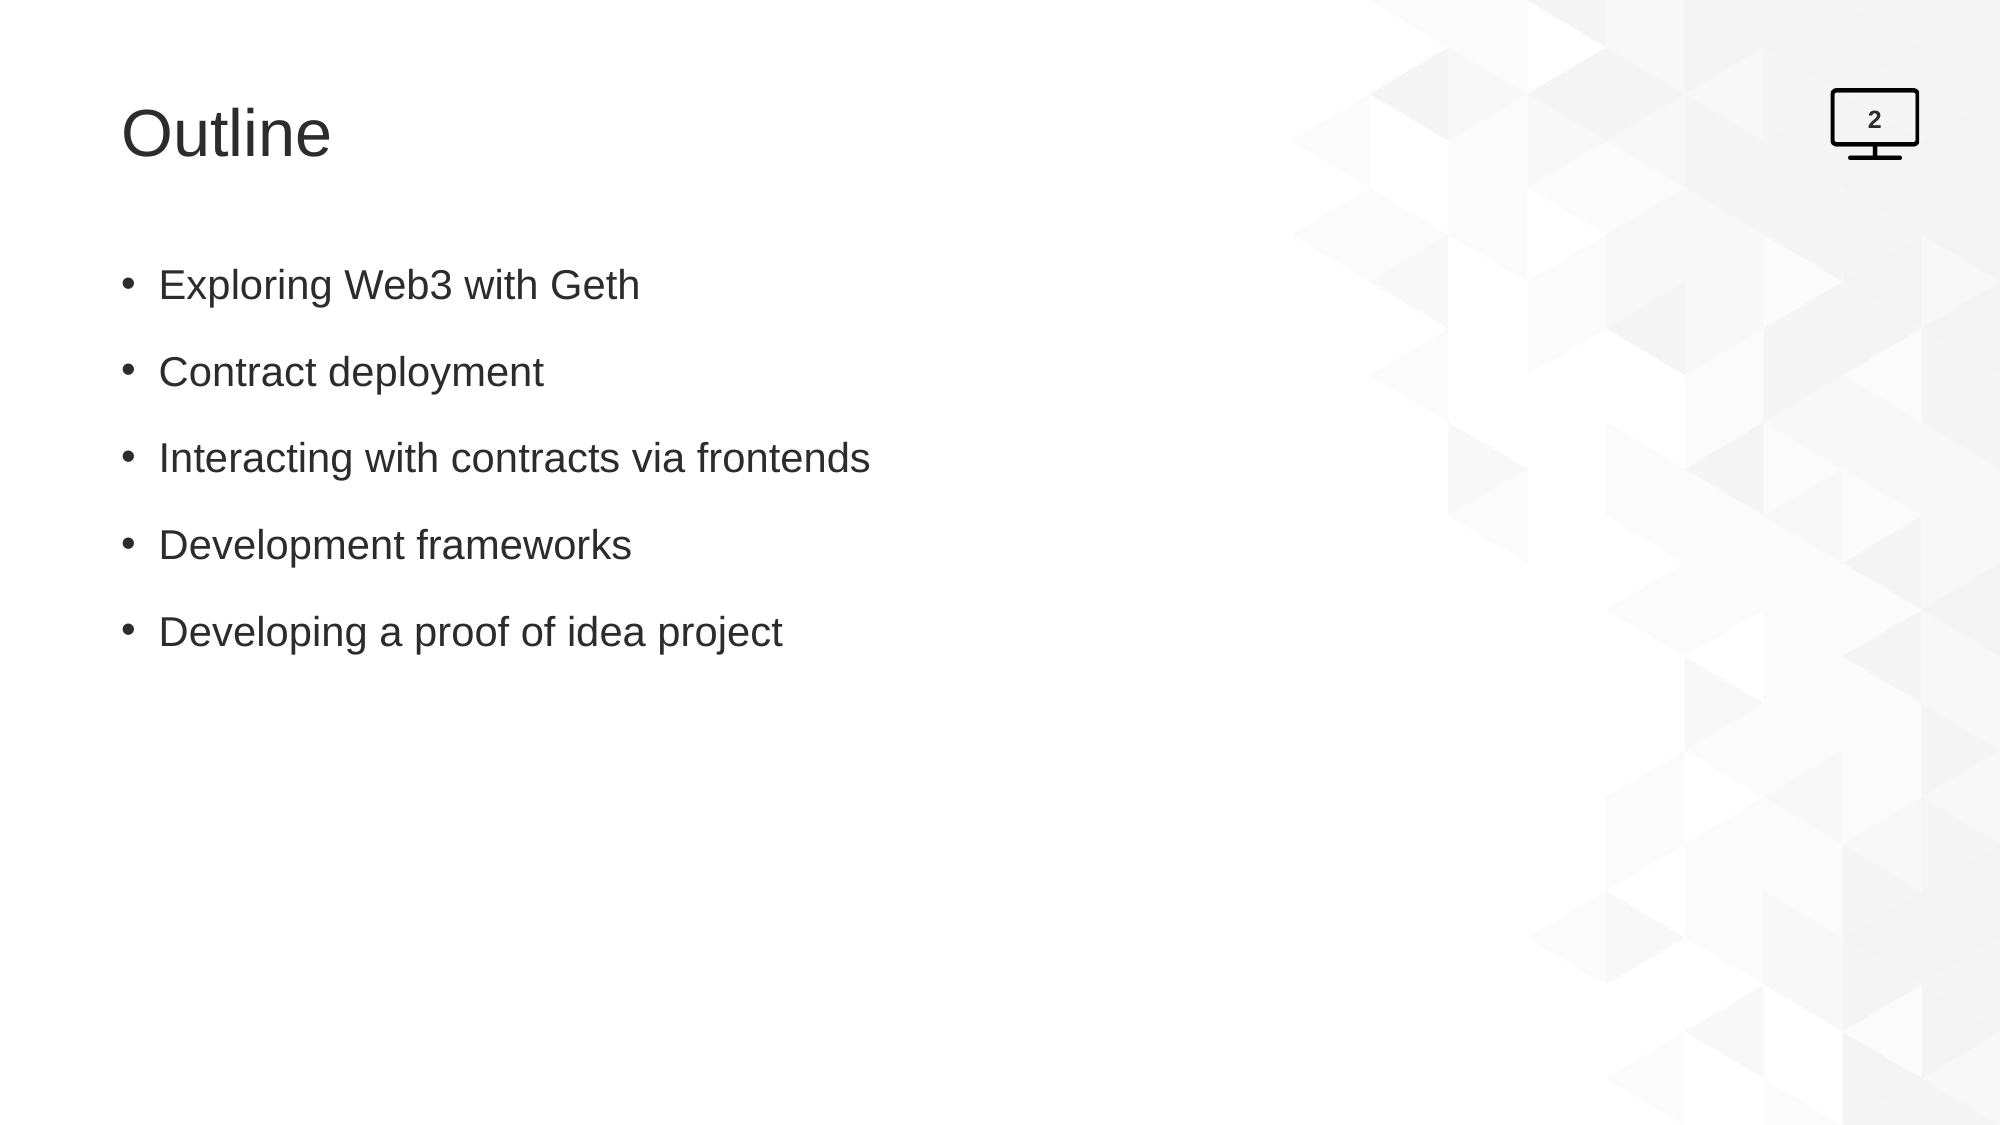

# Outline
2
Exploring Web3 with Geth
Contract deployment
Interacting with contracts via frontends
Development frameworks
Developing a proof of idea project